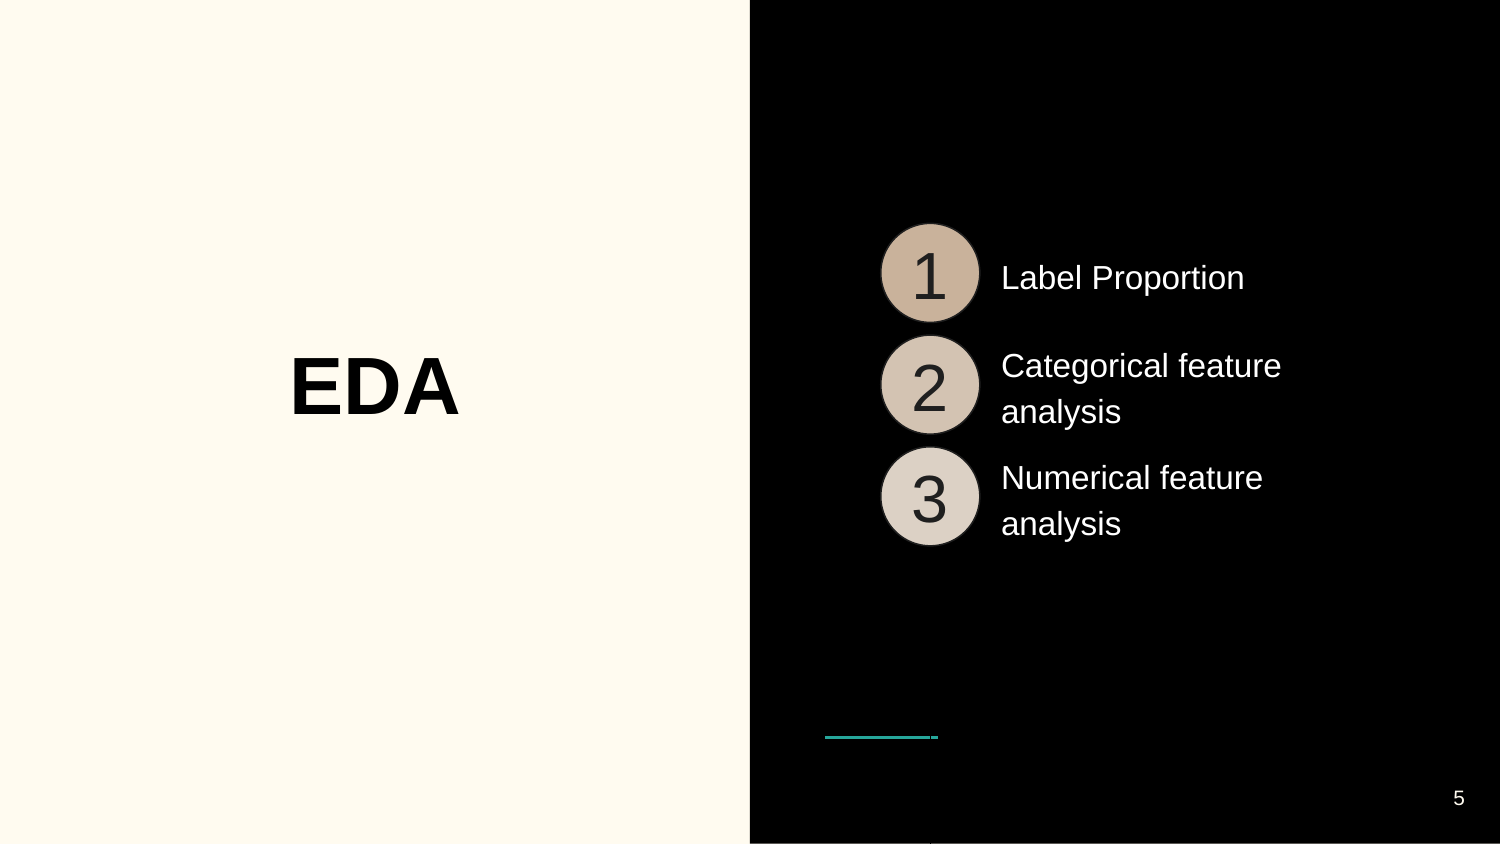

1
Label Proportion
2
Categorical feature analysis
3
Numerical feature analysis
# EDA

5